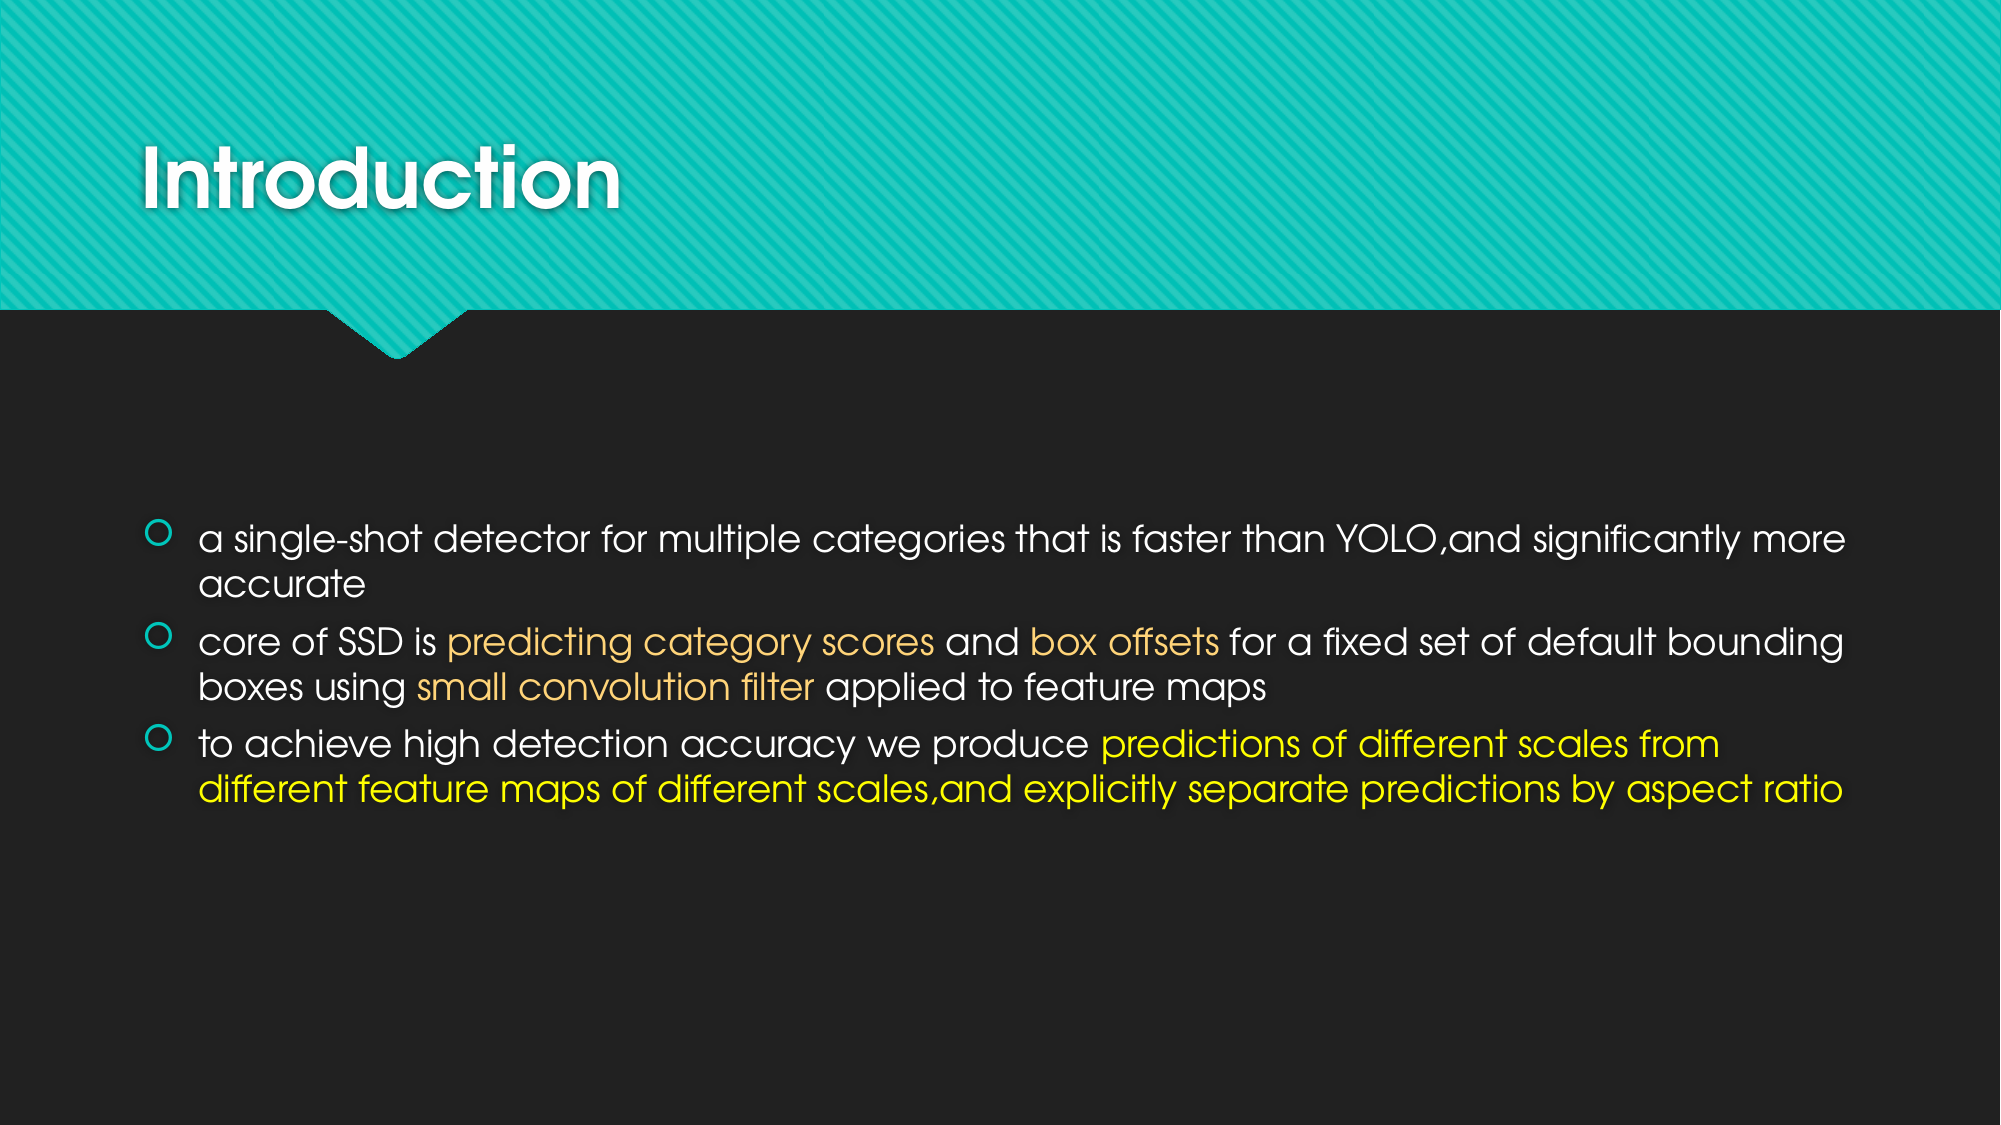

# Introduction
a single-shot detector for multiple categories that is faster than YOLO,and significantly more accurate
core of SSD is predicting category scores and box offsets for a fixed set of default bounding boxes using small convolution filter applied to feature maps
to achieve high detection accuracy we produce predictions of different scales from different feature maps of different scales,and explicitly separate predictions by aspect ratio